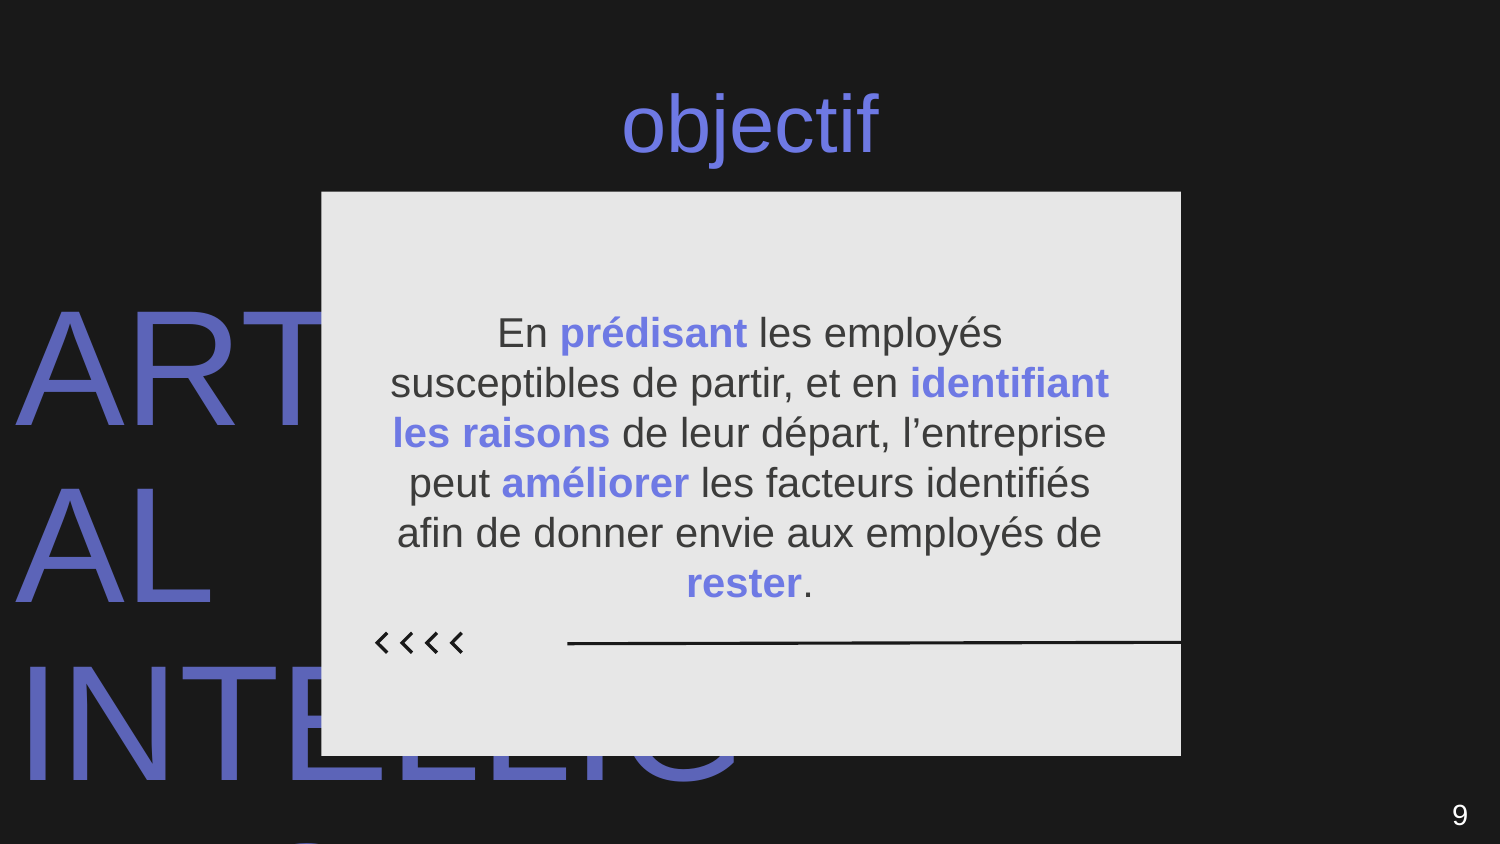

# objectif

En prédisant les employés susceptibles de partir, et en identifiant les raisons de leur départ, l’entreprise peut améliorer les facteurs identifiés afin de donner envie aux employés de rester.

9